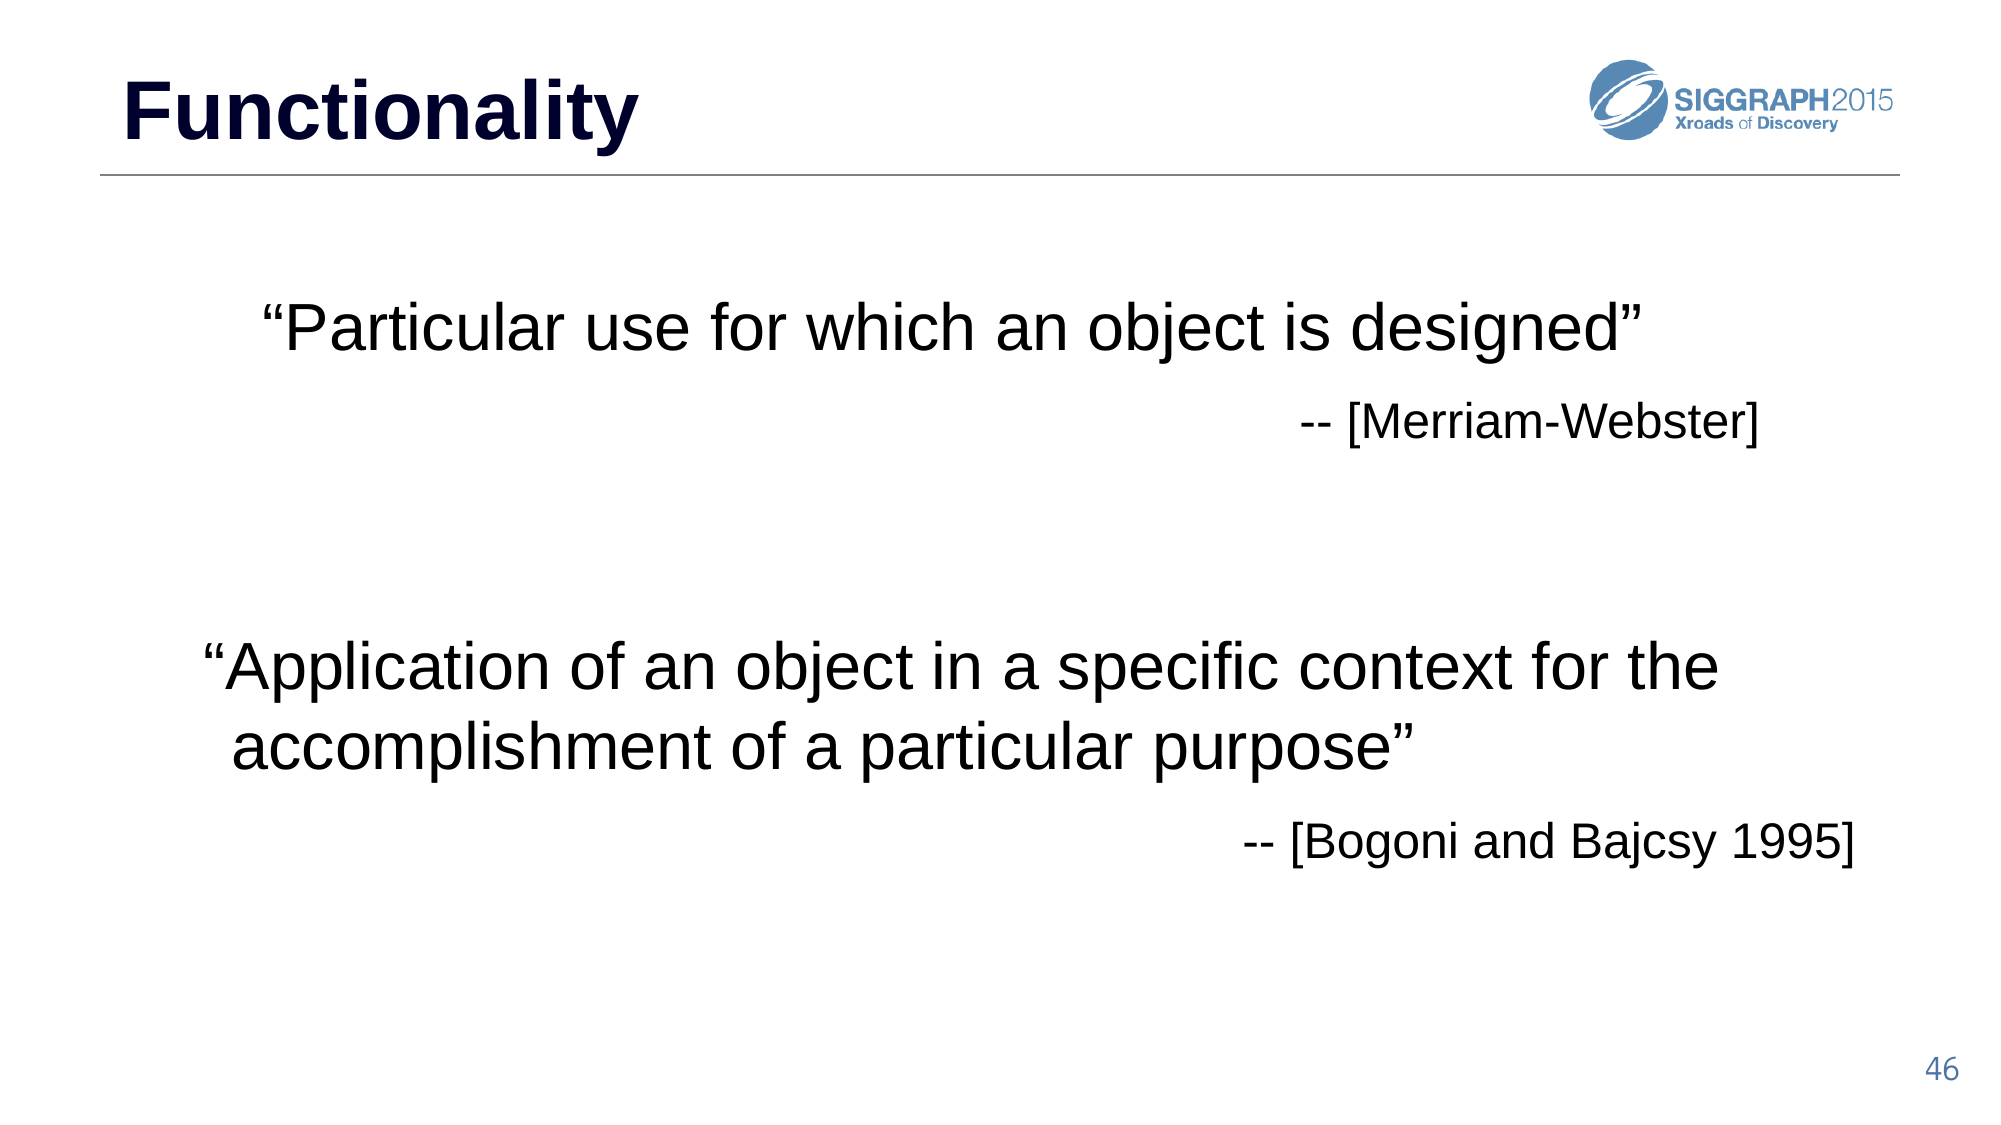

Functionality
“Particular use for which an object is designed”
-- [Merriam-Webster]
“Application of an object in a specific context for the accomplishment of a particular purpose”
-- [Bogoni and Bajcsy 1995]
46